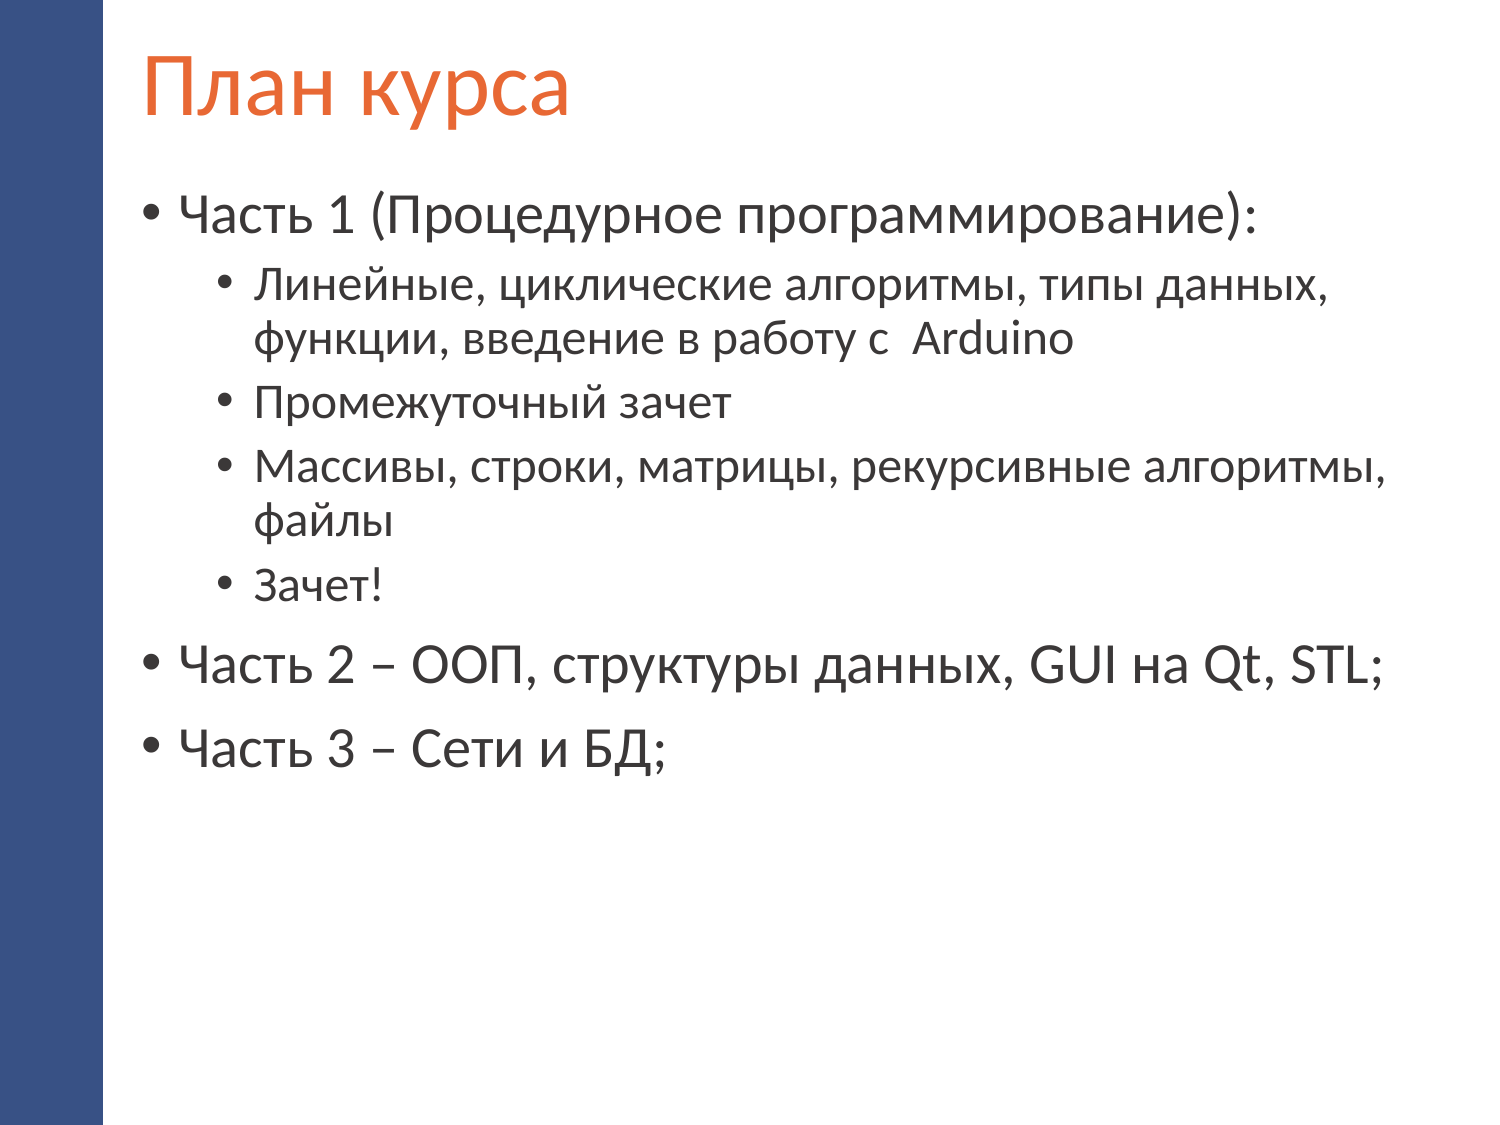

# План курса
Часть 1 (Процедурное программирование):
Линейные, циклические алгоритмы, типы данных, функции, введение в работу с  Arduino
Промежуточный зачет
Массивы, строки, матрицы, рекурсивные алгоритмы, файлы
Зачет!
Часть 2 – ООП, структуры данных, GUI на Qt, STL;
Часть 3 – Сети и БД;